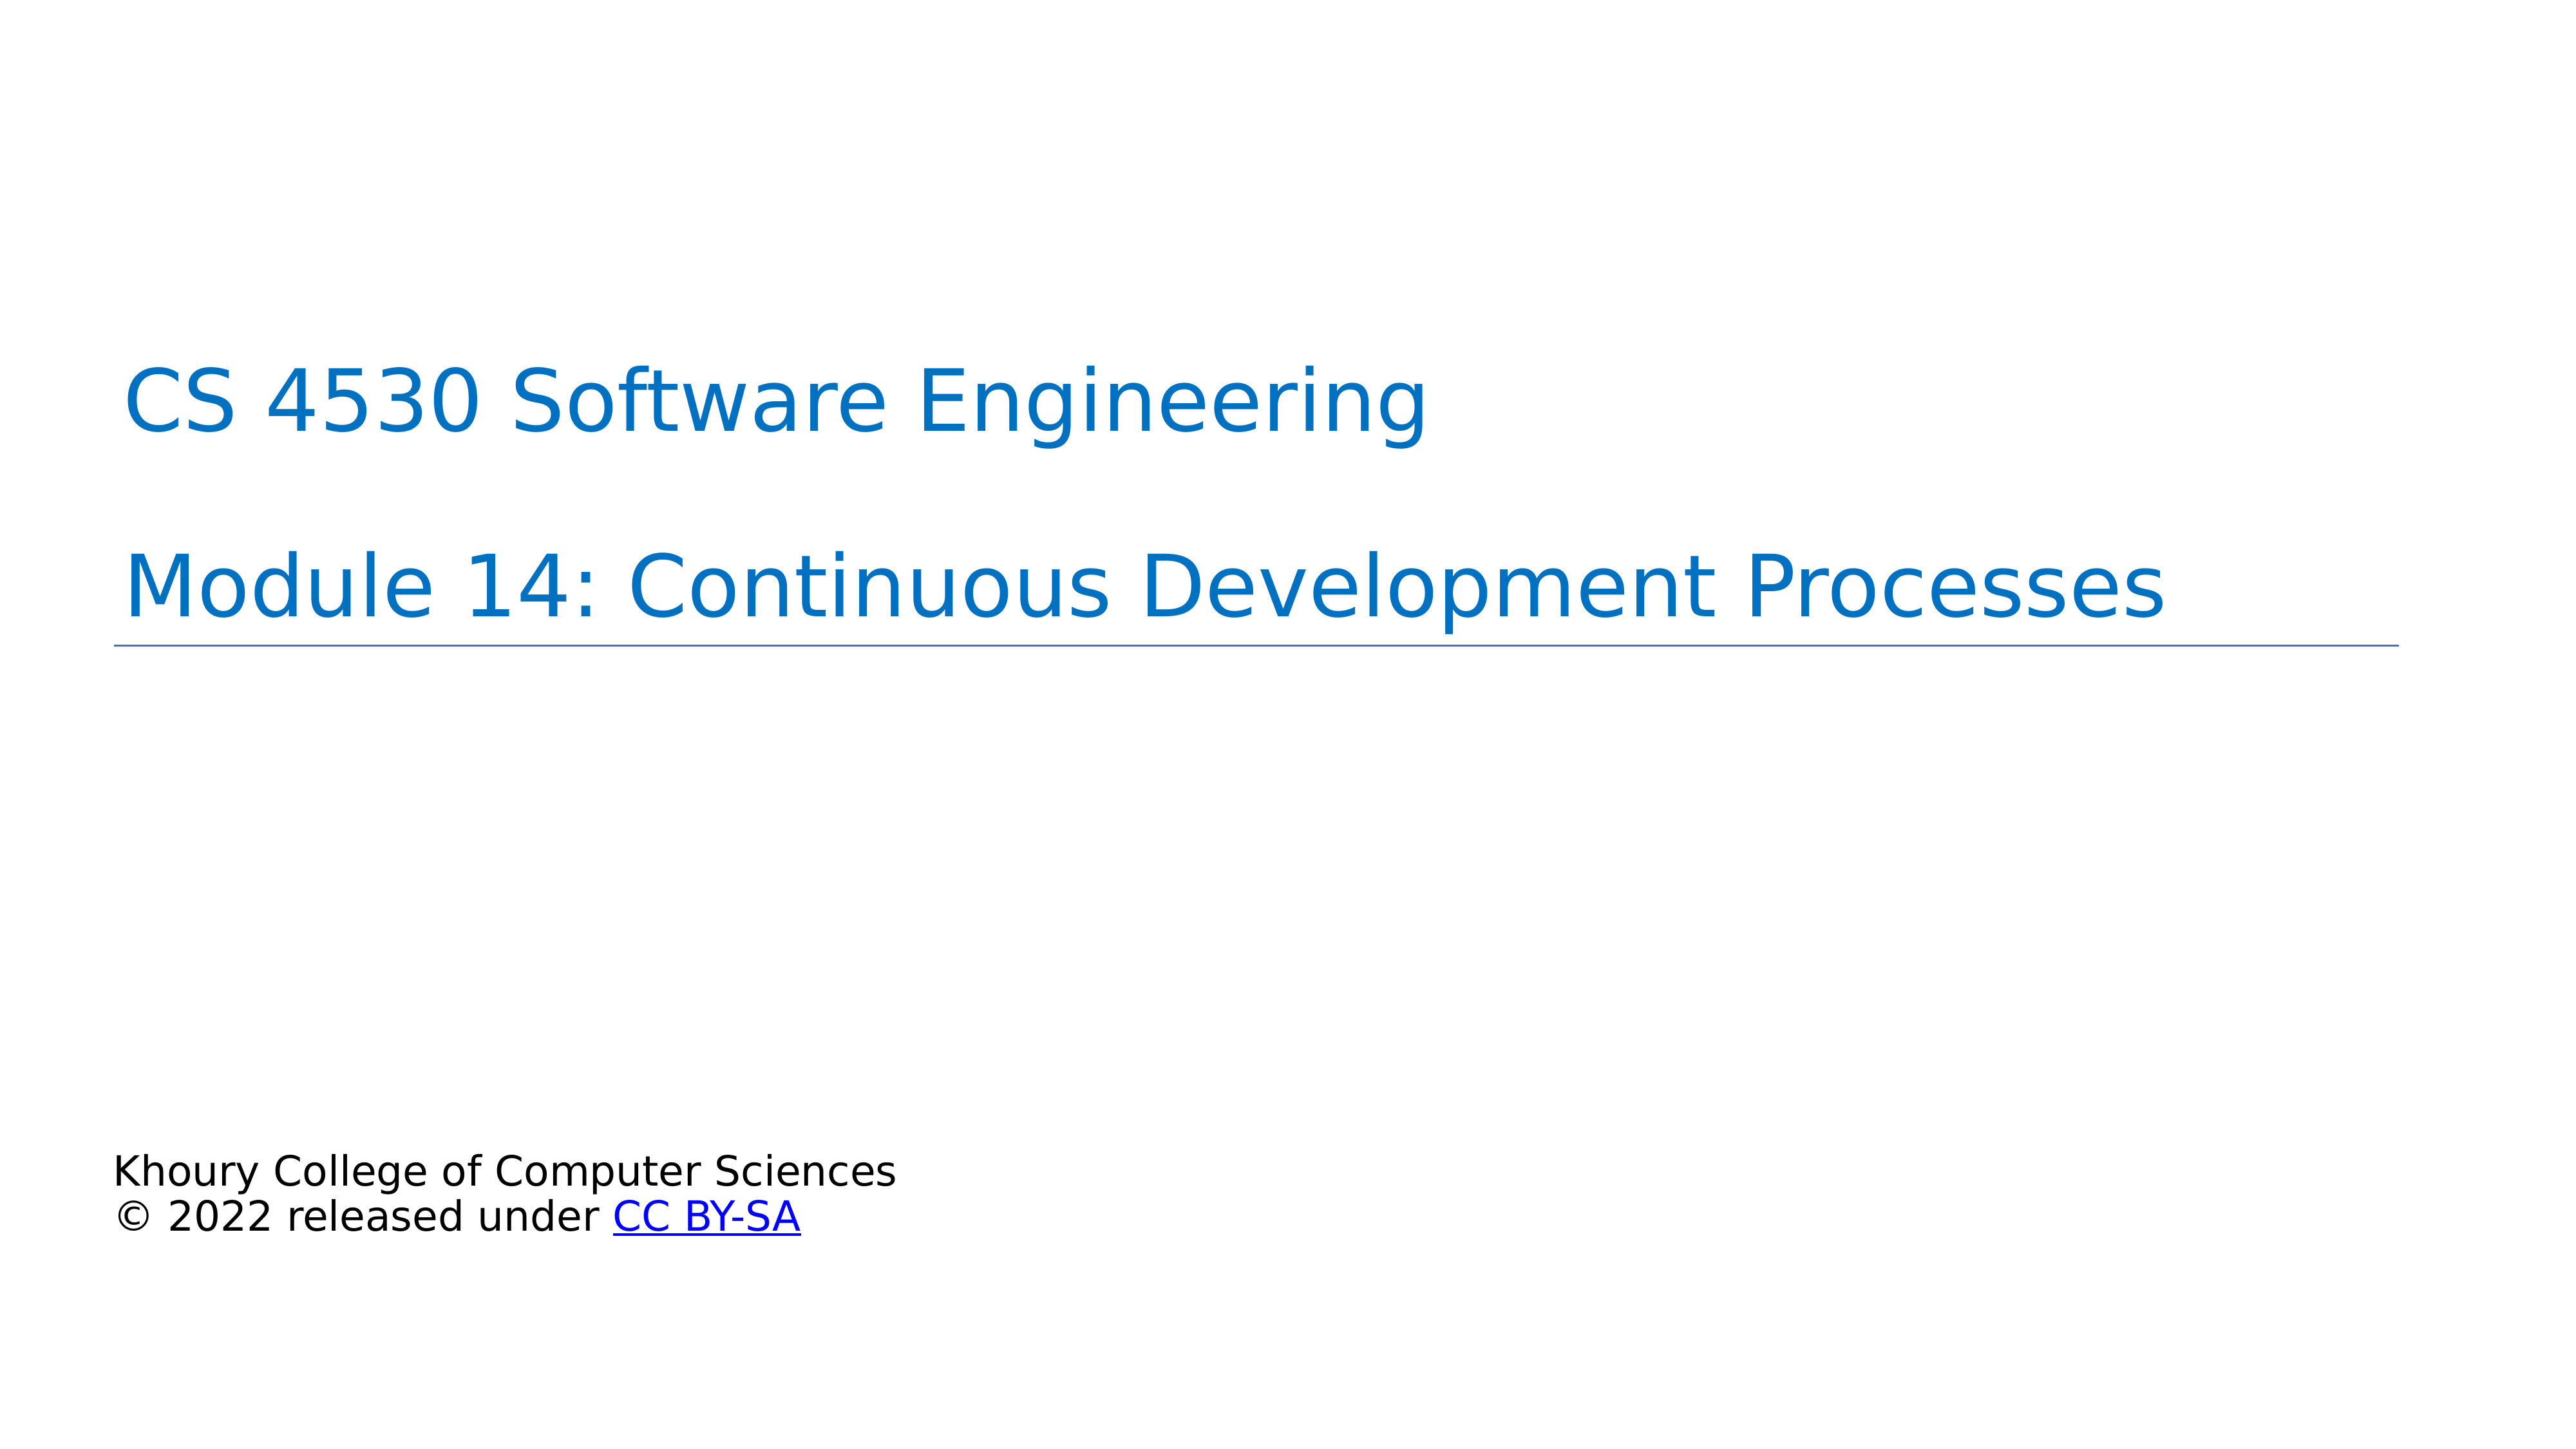

# CS 4530 Software Engineering

Module 14: Continuous Development Processes

Khoury College of Computer Sciences
© 2022 released under CC BY-SA